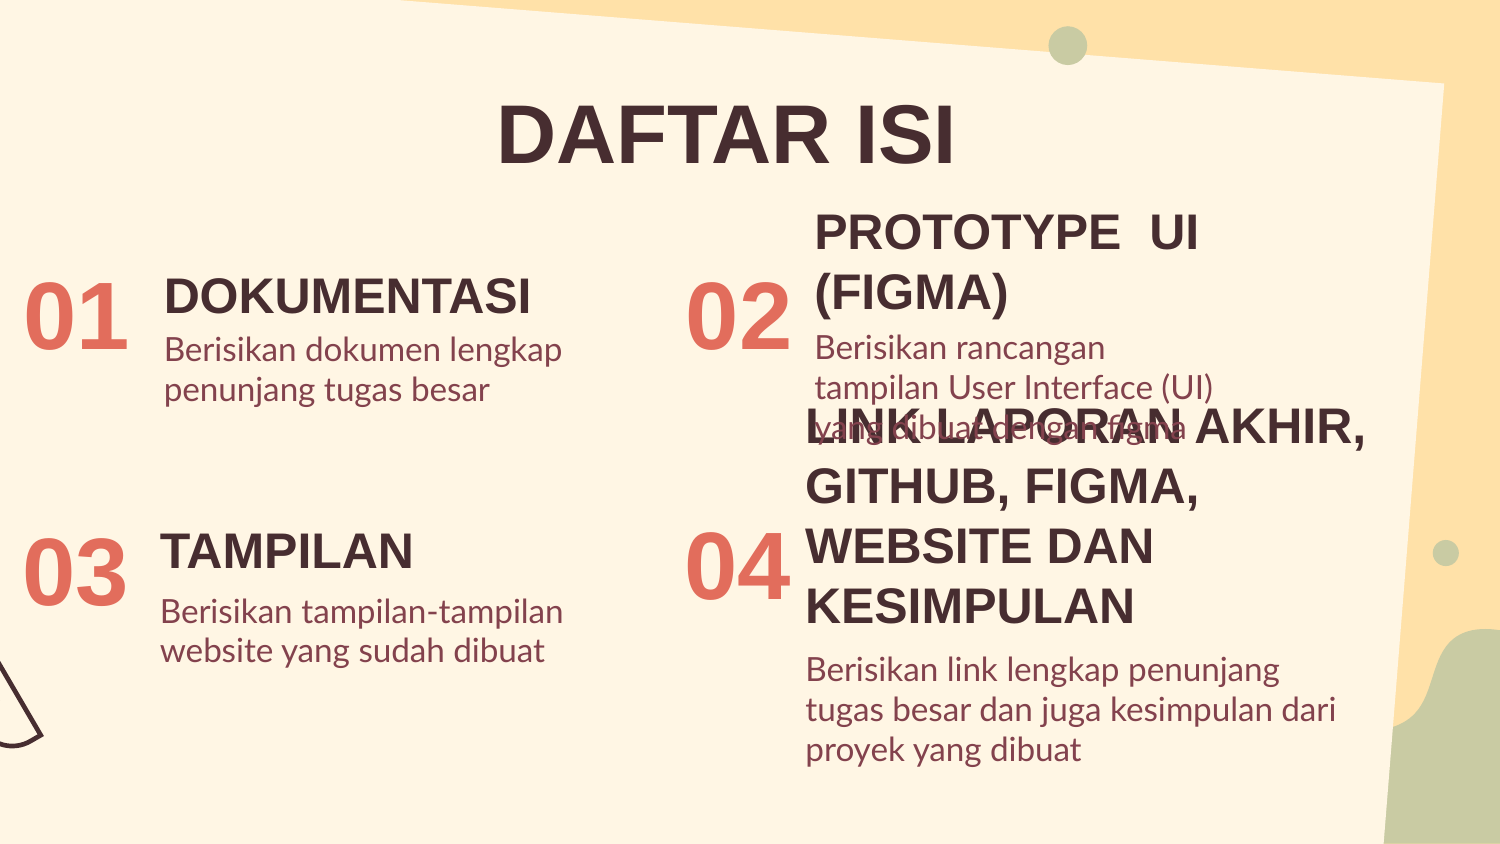

# DAFTAR ISI
01
02
PROTOTYPE  UI (FIGMA)
DOKUMENTASI
Berisikan rancangan tampilan User Interface (UI) yang dibuat dengan figma
Berisikan dokumen lengkap penunjang tugas besar
04
03
TAMPILAN
LINK LAPORAN AKHIR, GITHUB, FIGMA, WEBSITE DAN  KESIMPULAN
Berisikan tampilan-tampilan website yang sudah dibuat

Berisikan link lengkap penunjang tugas besar dan juga kesimpulan dari proyek yang dibuat